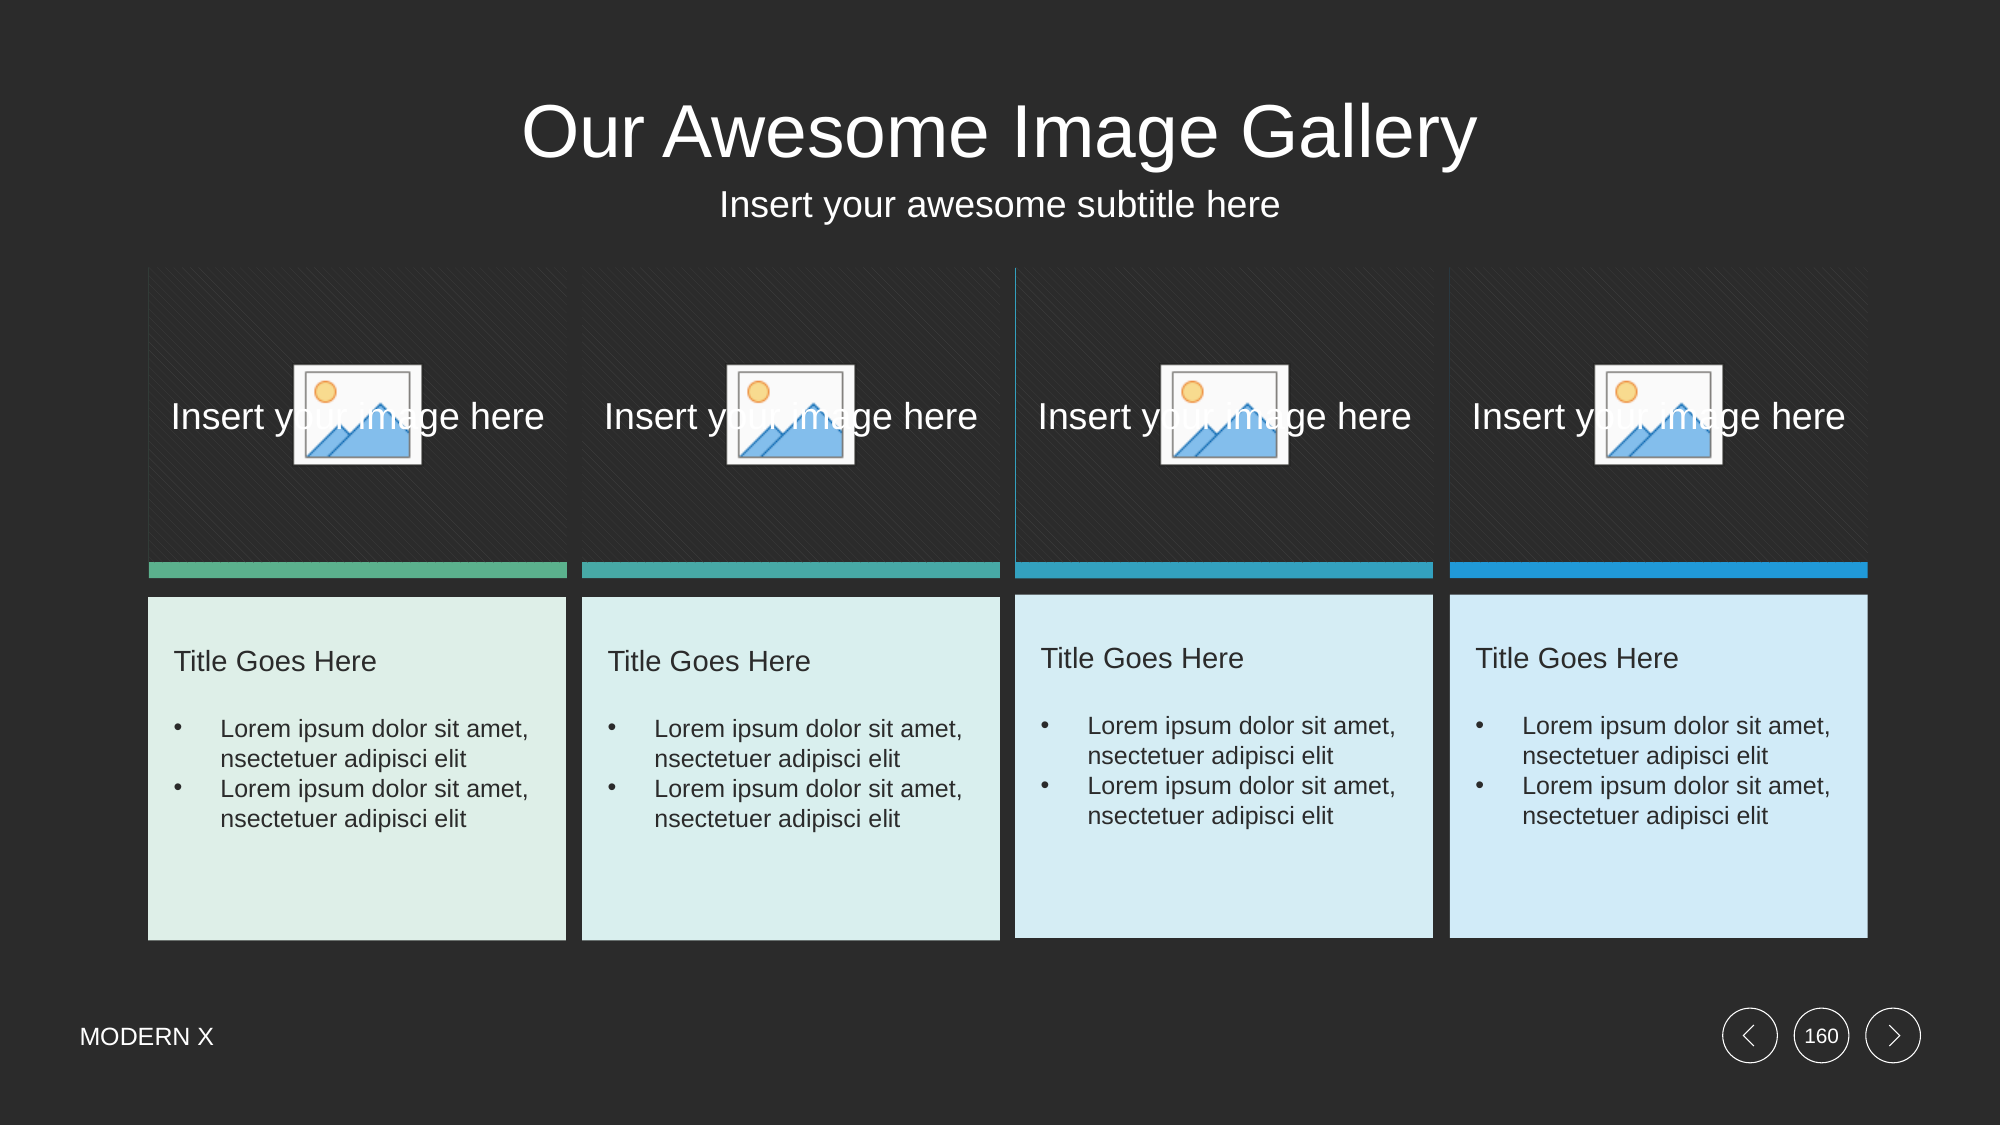

# Our Awesome Image Gallery
Insert your awesome subtitle here

Title Goes Here
Lorem ipsum dolor sit amet, nsectetuer adipisci elit
Lorem ipsum dolor sit amet, nsectetuer adipisci elit

Title Goes Here
Lorem ipsum dolor sit amet, nsectetuer adipisci elit
Lorem ipsum dolor sit amet, nsectetuer adipisci elit

Title Goes Here
Lorem ipsum dolor sit amet, nsectetuer adipisci elit
Lorem ipsum dolor sit amet, nsectetuer adipisci elit

Title Goes Here
Lorem ipsum dolor sit amet, nsectetuer adipisci elit
Lorem ipsum dolor sit amet, nsectetuer adipisci elit